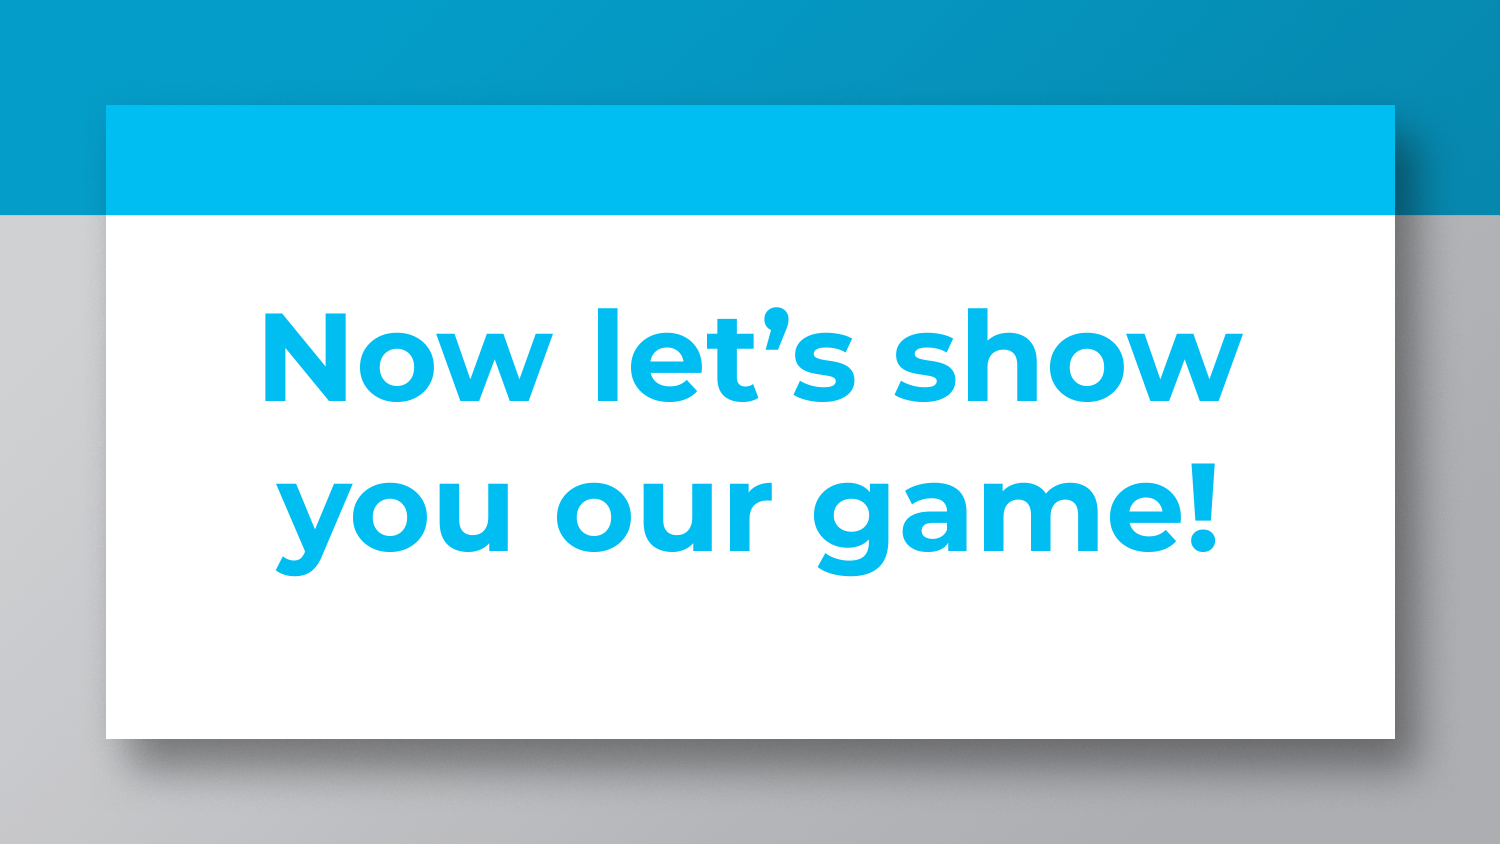

Now let’s show you our game!
Whoa! That’s a big number, aren’t you proud?